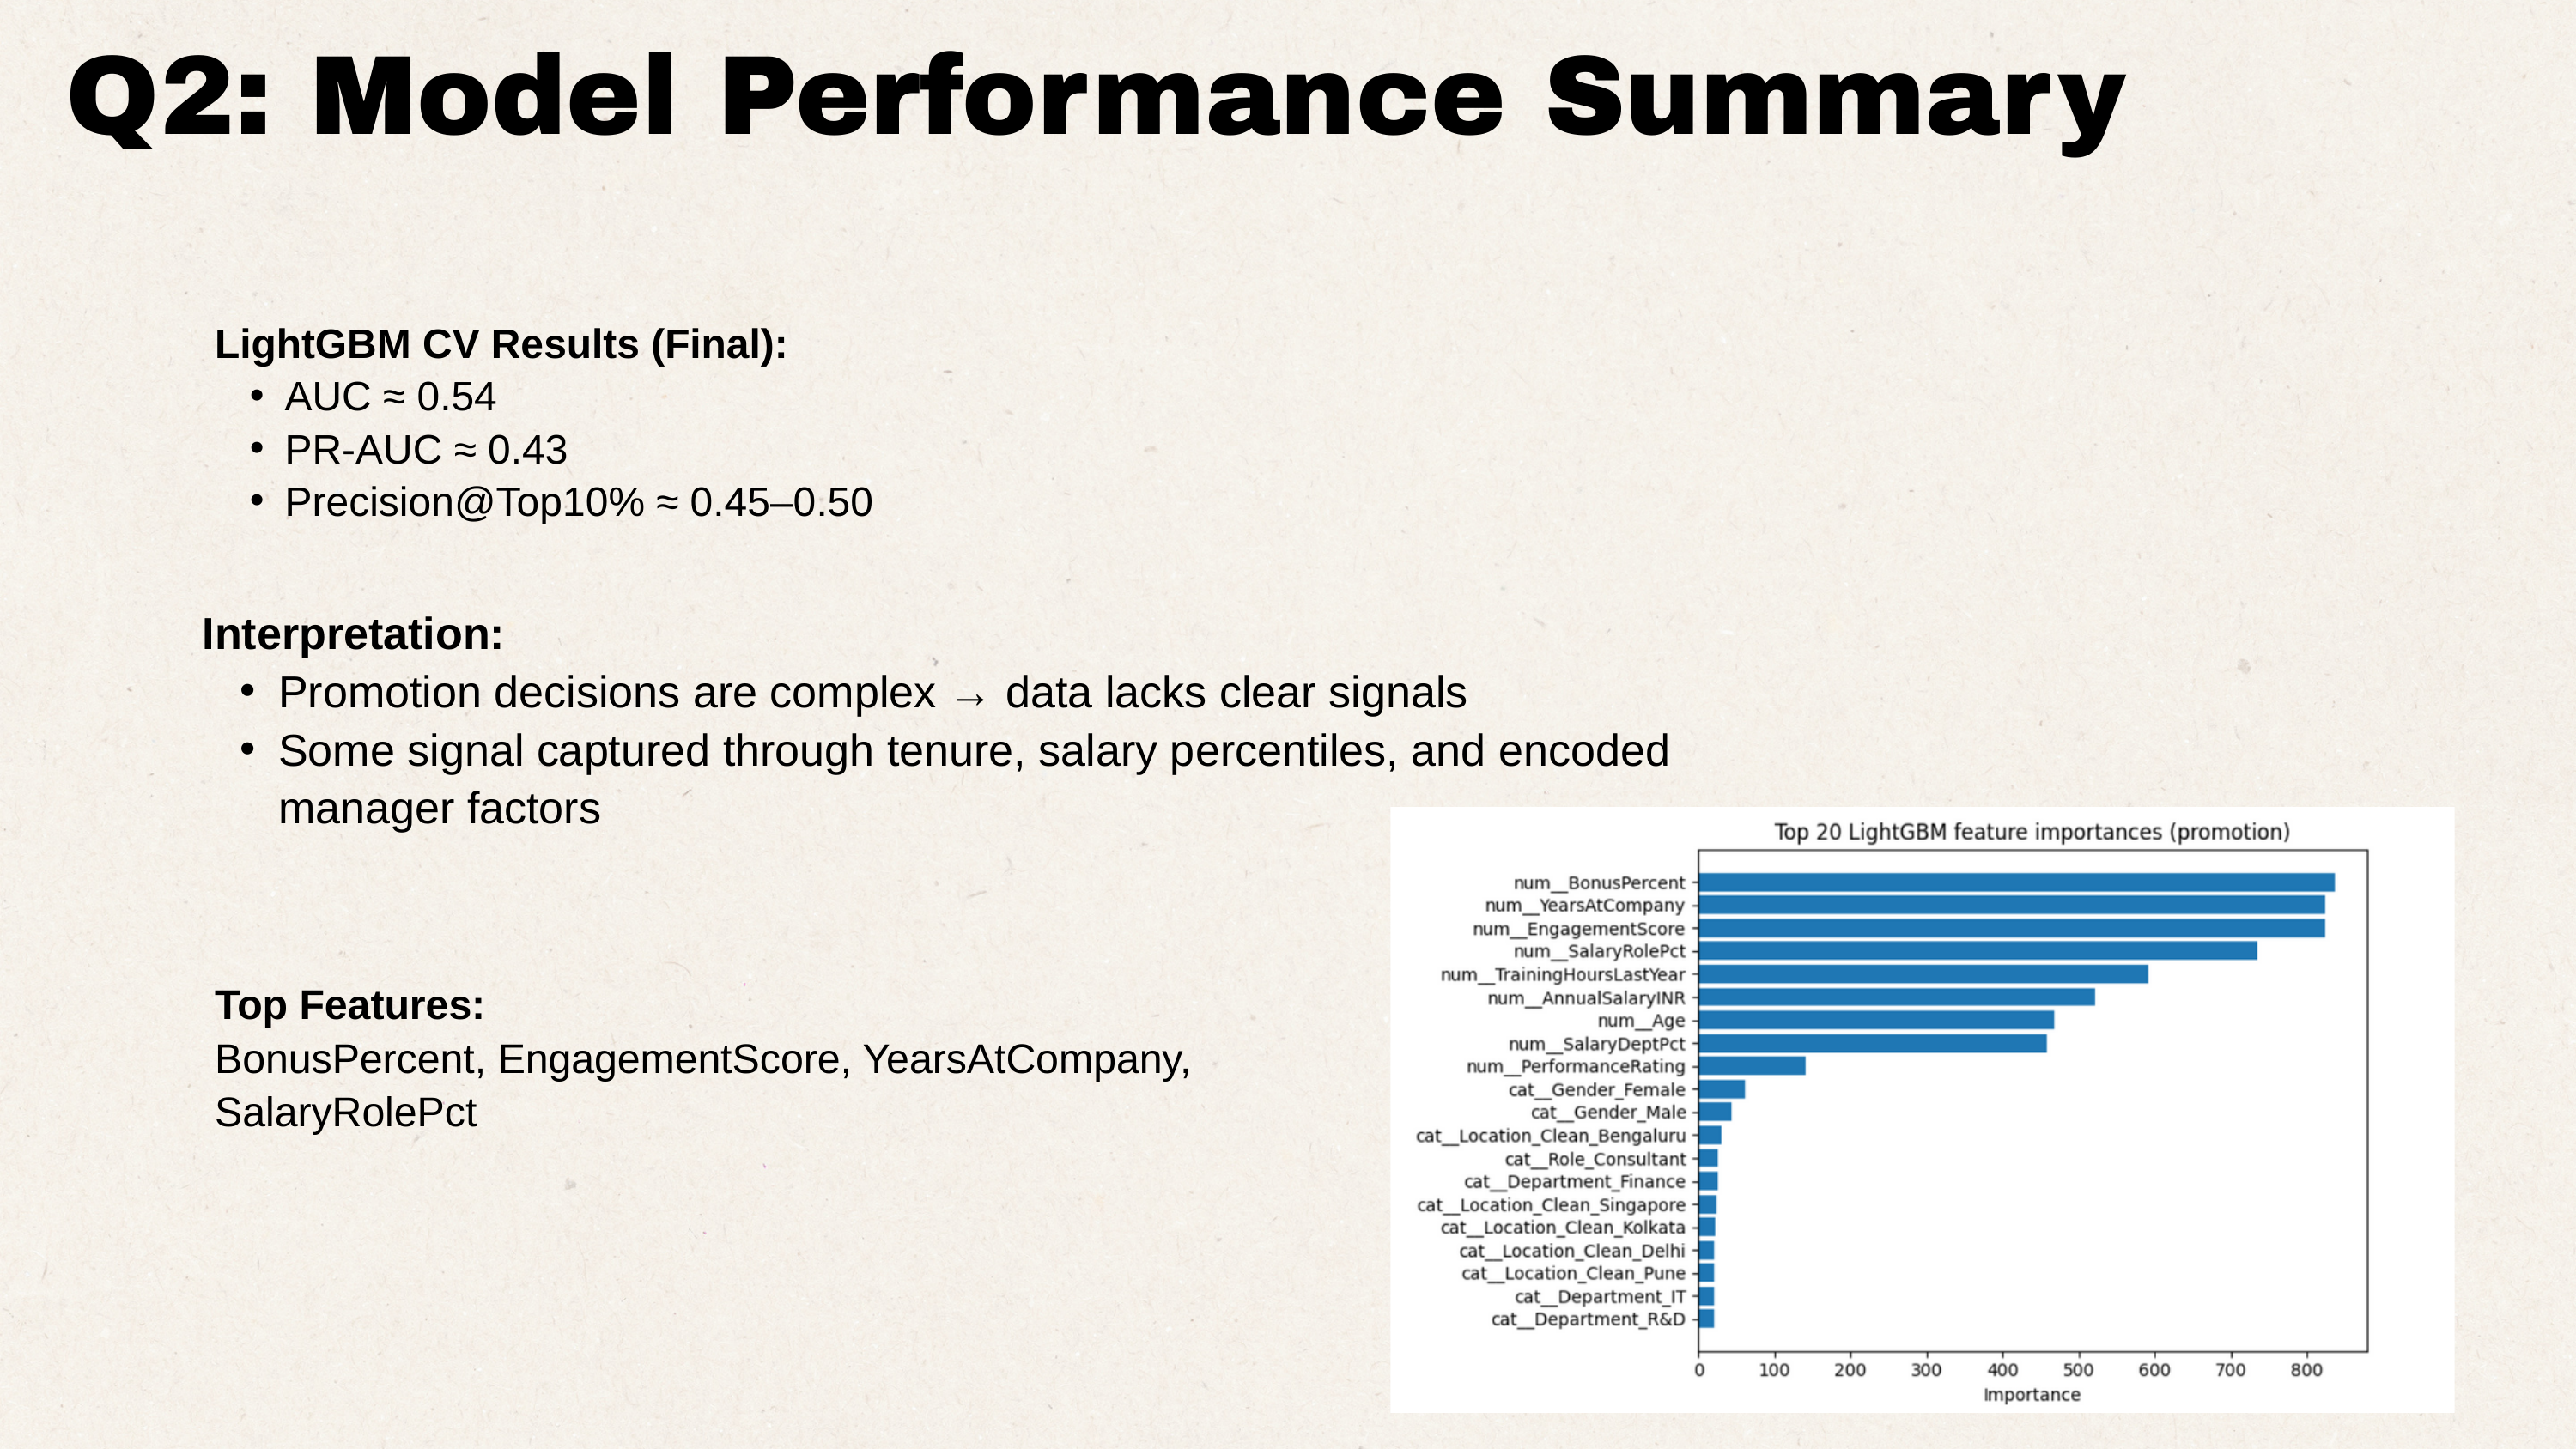

Q2: Model Performance Summary

LightGBM CV Results (Final):
AUC ≈ 0.54
PR-AUC ≈ 0.43
Precision@Top10% ≈ 0.45–0.50

Interpretation:
Promotion decisions are complex → data lacks clear signals
Some signal captured through tenure, salary percentiles, and encoded manager factors

Top Features:
BonusPercent, EngagementScore, YearsAtCompany, SalaryRolePct